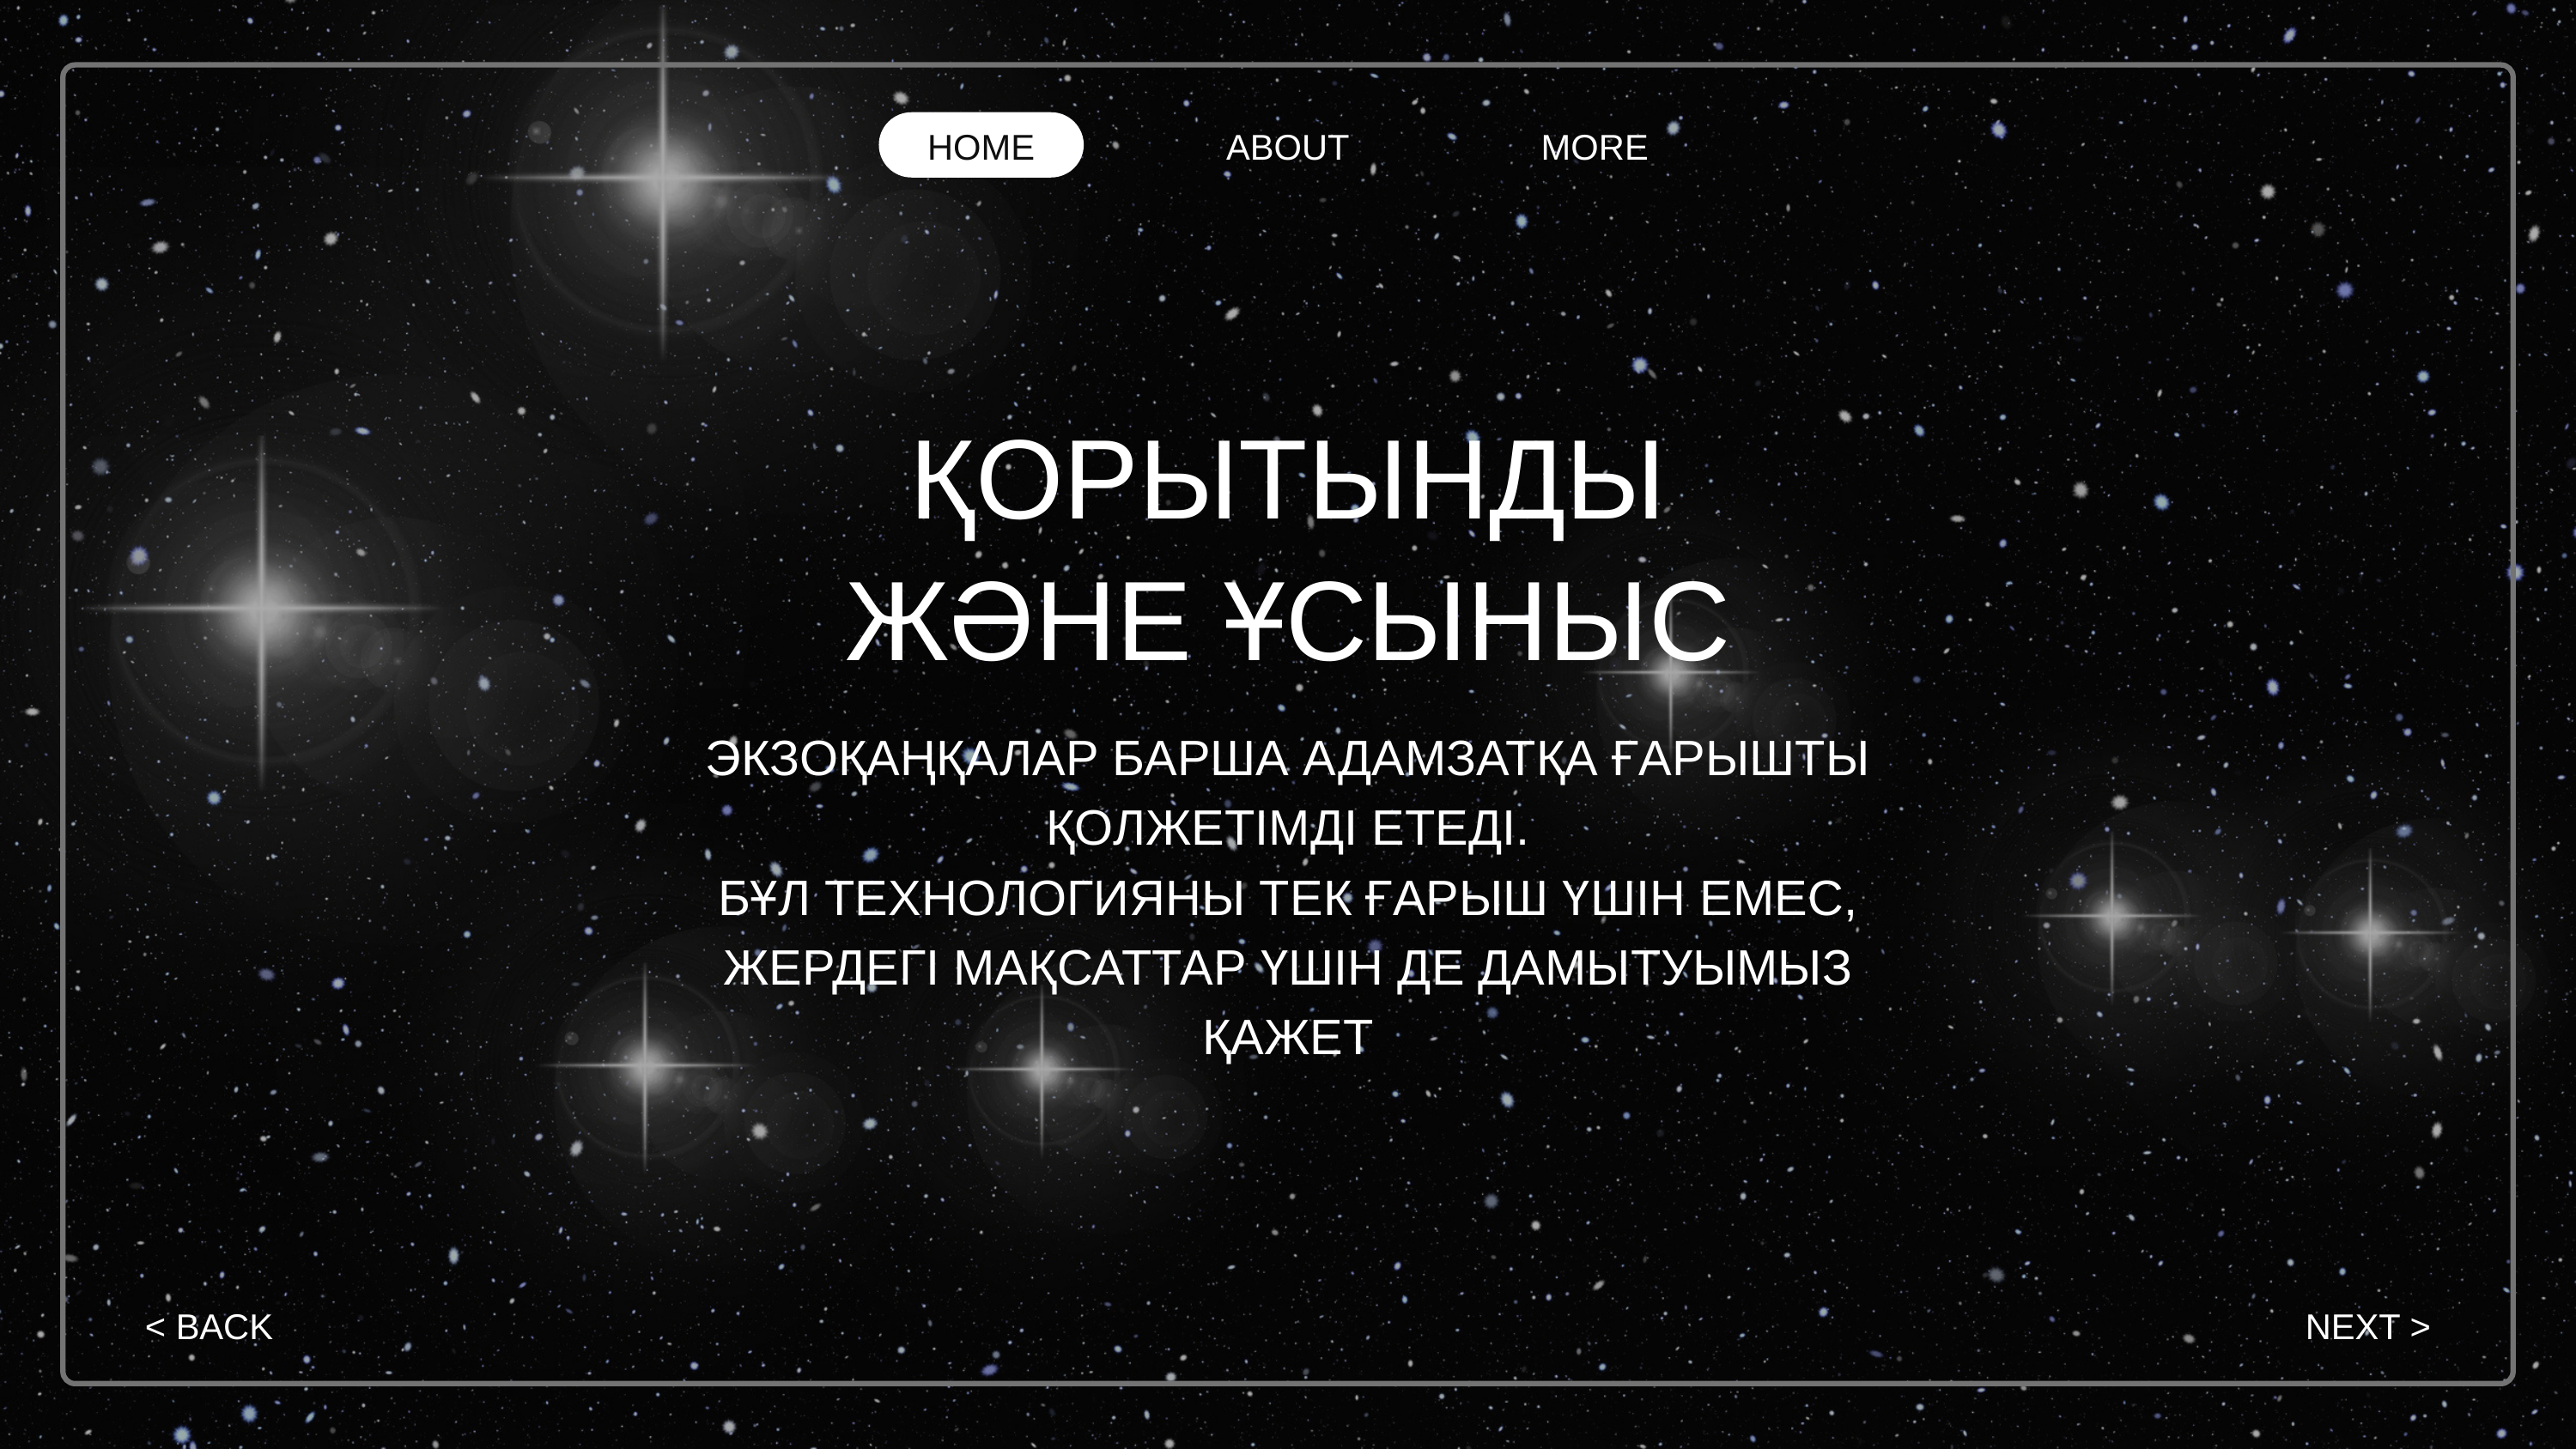

HOME
ABOUT
MORE
ҚОРЫТЫНДЫ ЖӘНЕ ҰСЫНЫС
ЭКЗОҚАҢҚАЛАР БАРША АДАМЗАТҚА ҒАРЫШТЫ ҚОЛЖЕТІМДІ ЕТЕДІ.
БҰЛ ТЕХНОЛОГИЯНЫ ТЕК ҒАРЫШ ҮШІН ЕМЕС, ЖЕРДЕГІ МАҚСАТТАР ҮШІН ДЕ ДАМЫТУЫМЫЗ ҚАЖЕТ

< BACK
NEXT >